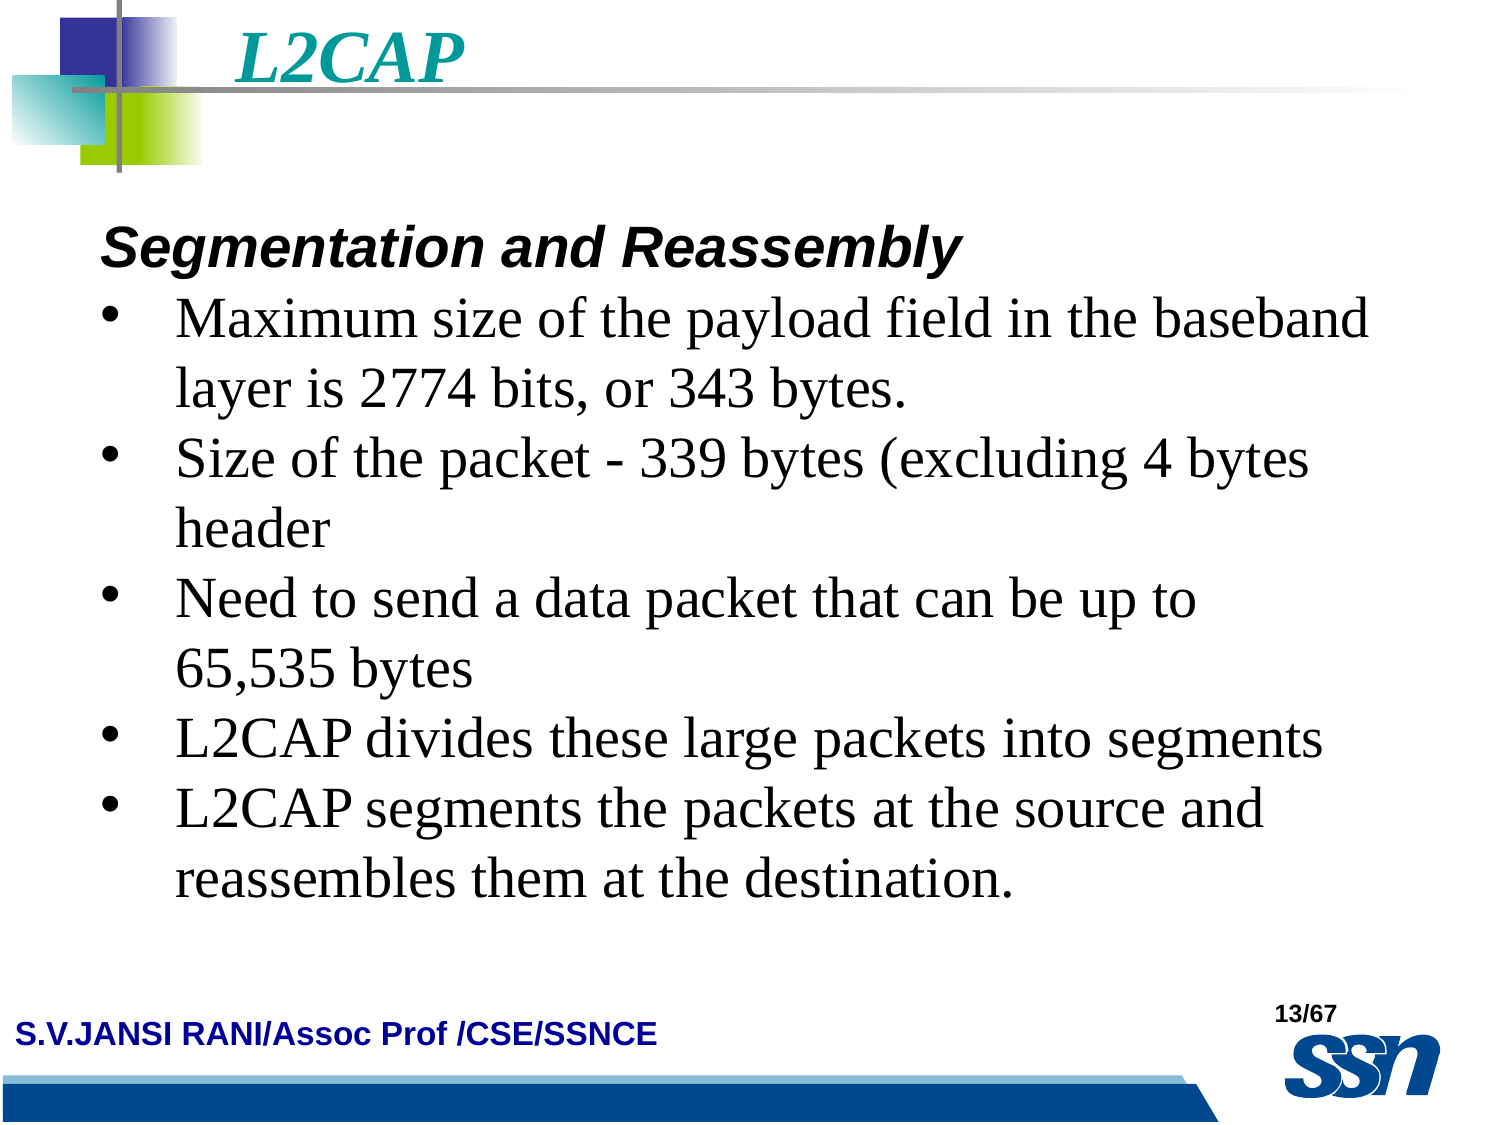

L2CAP

Segmentation and Reassembly
Maximum size of the payload field in the baseband layer is 2774 bits, or 343 bytes.
Size of the packet - 339 bytes (excluding 4 bytes header
Need to send a data packet that can be up to 65,535 bytes
L2CAP divides these large packets into segments
L2CAP segments the packets at the source and reassembles them at the destination.